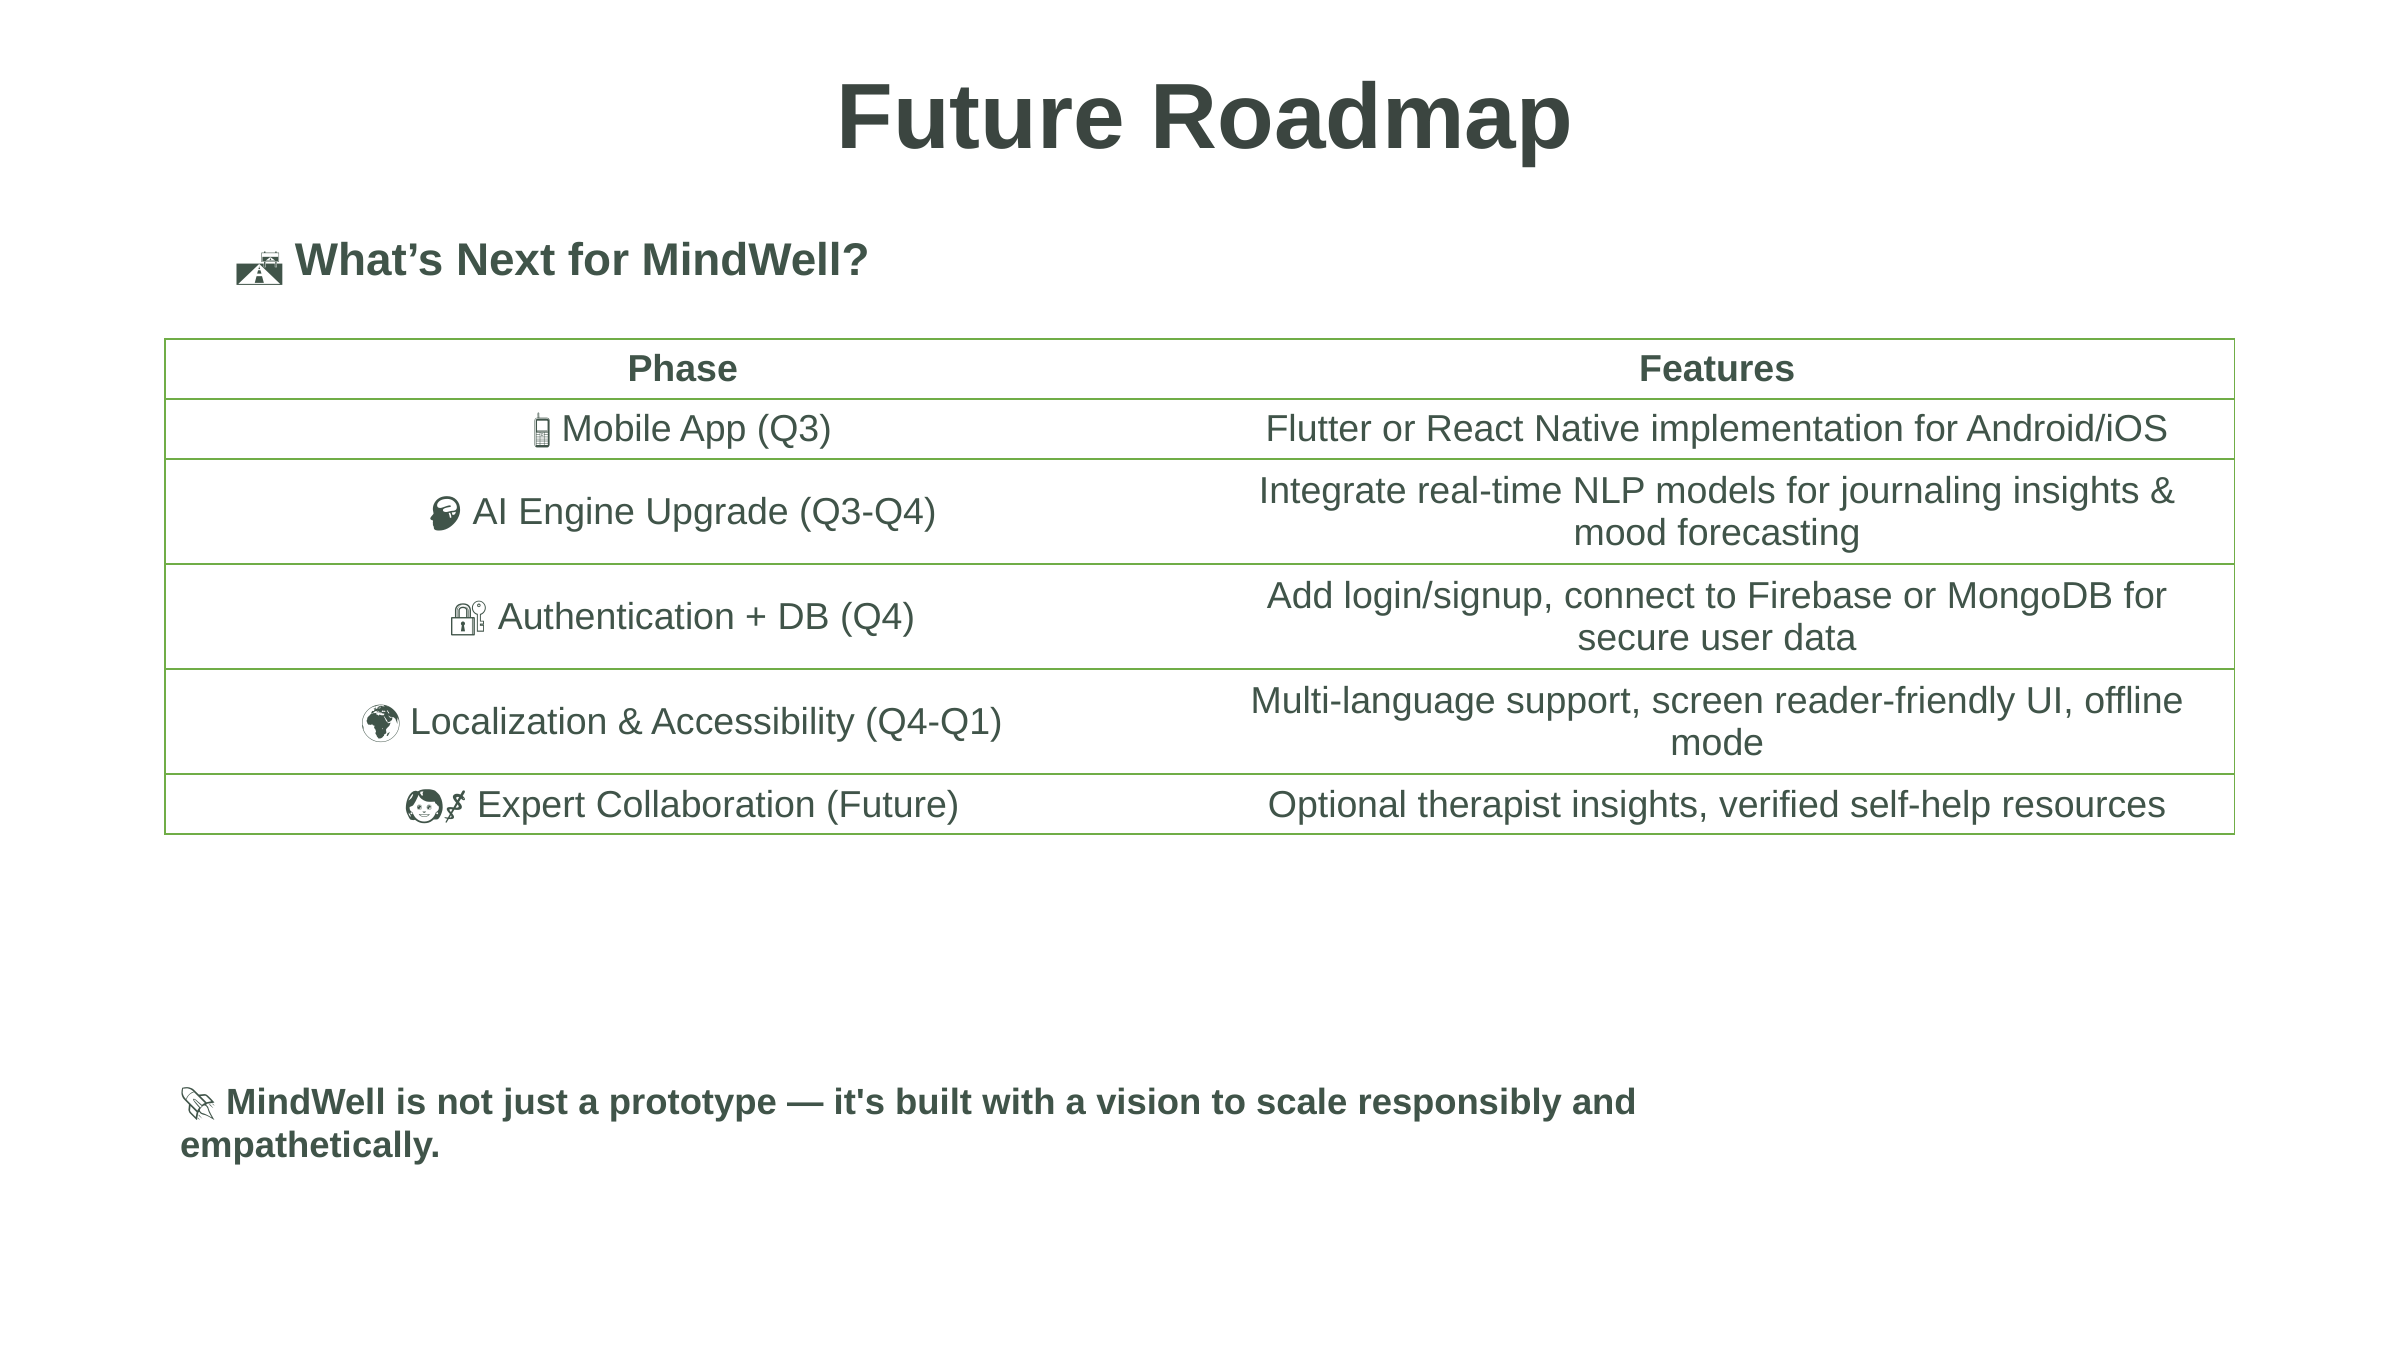

Future Roadmap
🛣️ What’s Next for MindWell?
| Phase | Features |
| --- | --- |
| 📱 Mobile App (Q3) | Flutter or React Native implementation for Android/iOS |
| 🧠 AI Engine Upgrade (Q3-Q4) | Integrate real-time NLP models for journaling insights & mood forecasting |
| 🔐 Authentication + DB (Q4) | Add login/signup, connect to Firebase or MongoDB for secure user data |
| 🌍 Localization & Accessibility (Q4-Q1) | Multi-language support, screen reader-friendly UI, offline mode |
| 👩‍⚕️ Expert Collaboration (Future) | Optional therapist insights, verified self-help resources |
🚀 MindWell is not just a prototype — it's built with a vision to scale responsibly and empathetically.